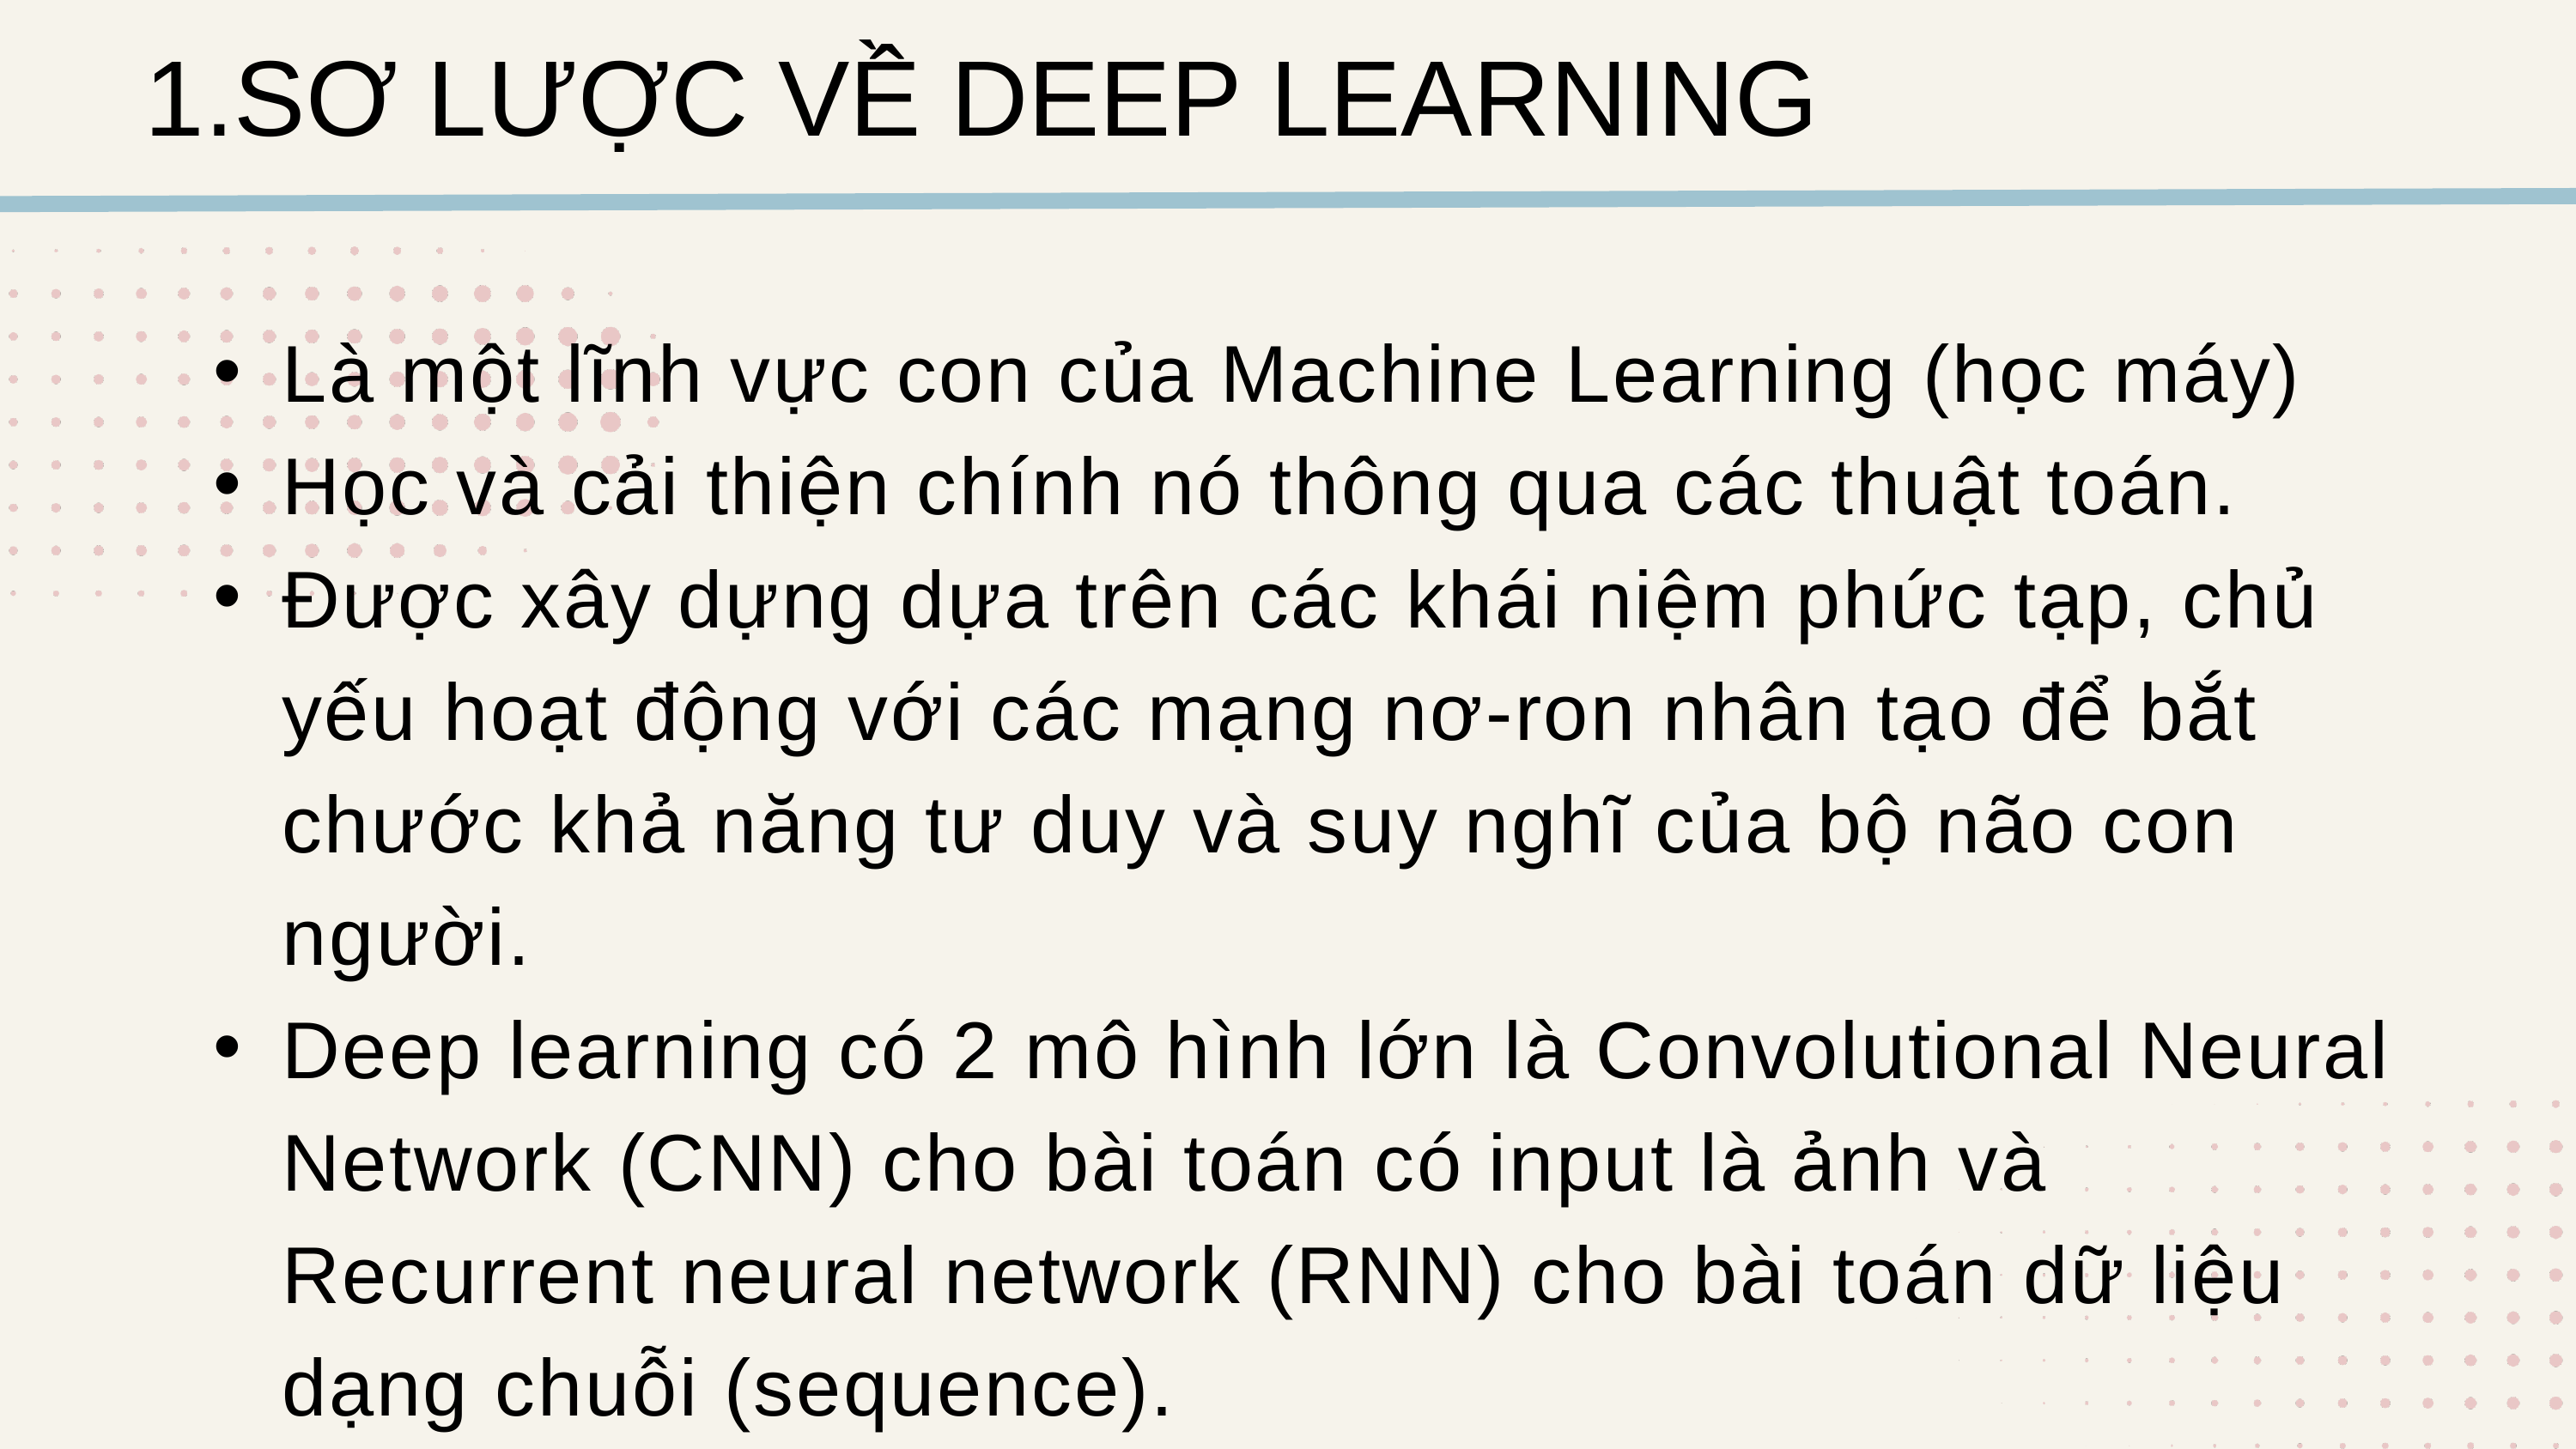

1.SƠ LƯỢC VỀ DEEP LEARNING

Là một lĩnh vực con của Machine Learning (học máy)
Học và cải thiện chính nó thông qua các thuật toán.
Được xây dựng dựa trên các khái niệm phức tạp, chủ yếu hoạt động với các mạng nơ-ron nhân tạo để bắt chước khả năng tư duy và suy nghĩ của bộ não con người.
Deep learning có 2 mô hình lớn là Convolutional Neural Network (CNN) cho bài toán có input là ảnh và Recurrent neural network (RNN) cho bài toán dữ liệu dạng chuỗi (sequence).